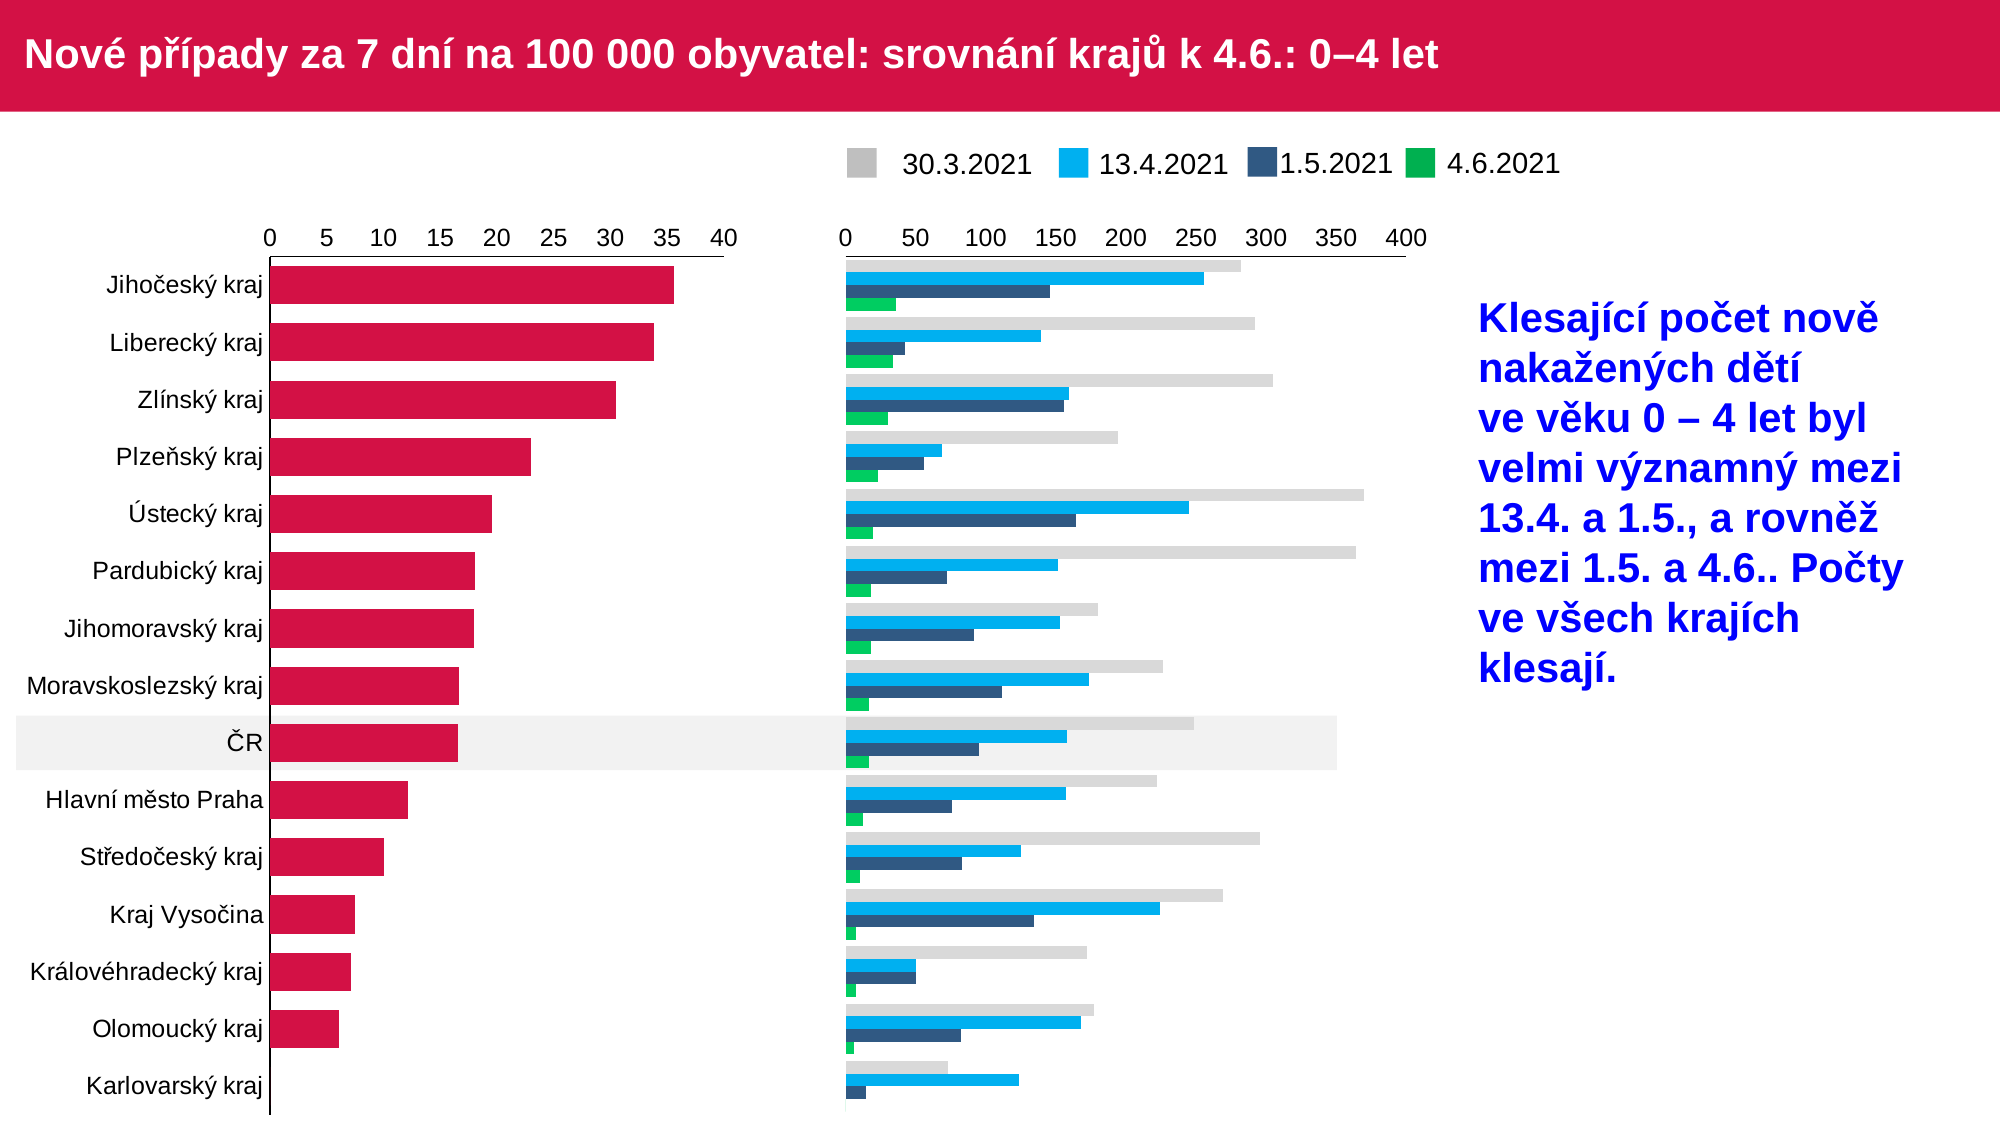

# Nové případy za 7 dní na 100 000 obyvatel: srovnání krajů k 4.6.: 0–4 let
1.5.2021
4.6.2021
30.3.2021
13.4.2021

### Chart

| Category | Series 6 |
|---|---|
| Jihočeský kraj | 35.624165058631 |
| Liberecký kraj | 33.865300766202 |
| Zlínský kraj | 30.494002846106 |
| Plzeňský kraj | 23.01495972382 |
| Ústecký kraj | 19.580488043664 |
| Pardubický kraj | 18.037518037518 |
| Jihomoravský kraj | 17.985072389916 |
| Moravskoslezský kraj | 16.663333999866 |
| ČR | 16.570826179084 |
| Hlavní město Praha | 12.194130558491 |
| Středočeský kraj | 10.031222179032 |
| Kraj Vysočina | 7.469375560203 |
| Královéhradecký kraj | 7.166917508779 |
| Olomoucký kraj | 6.103701895199 |
| Karlovarský kraj | 0.0 |

### Chart

| Category | 30.3 | 13.4 | 1.5 | Sloupec1 |
|---|---|---|---|---|
| Jihočeský kraj | 282.024640047498 | 255.306516253525 | 145.465340656078 | 35.624165058631 |
| Liberecký kraj | 292.088219108495 | 139.694365660585 | 42.331625957753 | 33.865300766202 |
| Zlínský kraj | 304.940028461069 | 159.246459307447 | 155.85823676899 | 30.494002846106 |
| Plzeňský kraj | 193.983231957915 | 69.044879171461 | 55.893473614992 | 23.01495972382 |
| Ústecký kraj | 369.581711824167 | 244.756100545806 | 163.98658736569 | 19.580488043664 |
| Pardubický kraj | 364.357864357864 | 151.515151515151 | 72.150072150072 | 18.037518037518 |
| Jihomoravský kraj | 179.850723899163 | 152.873115314289 | 91.424117982074 | 17.985072389916 |
| Moravskoslezský kraj | 226.621342398187 | 173.298673598613 | 111.644337799106 | 16.663333999866 |
| ČR | 248.386107301388 | 158.127990240841 | 94.841537067527 | 16.570826179084 |
| Hlavní město Praha | 222.204156843617 | 157.168793864997 | 75.874590141722 | 12.194130558491 |
| Středočeský kraj | 295.921054281451 | 125.390277237902 | 82.757582977015 | 10.031222179032 |
| Kraj Vysočina | 268.897520167314 | 224.081266806095 | 134.448760083657 | 7.469375560203 |
| Královéhradecký kraj | 172.006020210707 | 50.168422561456 | 50.168422561456 | 7.166917508779 |
| Olomoucký kraj | 177.007354960783 | 167.851802117984 | 82.399975585192 | 6.103701895199 |
| Karlovarský kraj | 72.950102130142 | 124.015173621243 | 14.590020426028 | 0.0 |
Klesající počet nově nakažených dětí
ve věku 0 – 4 let byl velmi významný mezi 13.4. a 1.5., a rovněž mezi 1.5. a 4.6.. Počty ve všech krajích klesají.